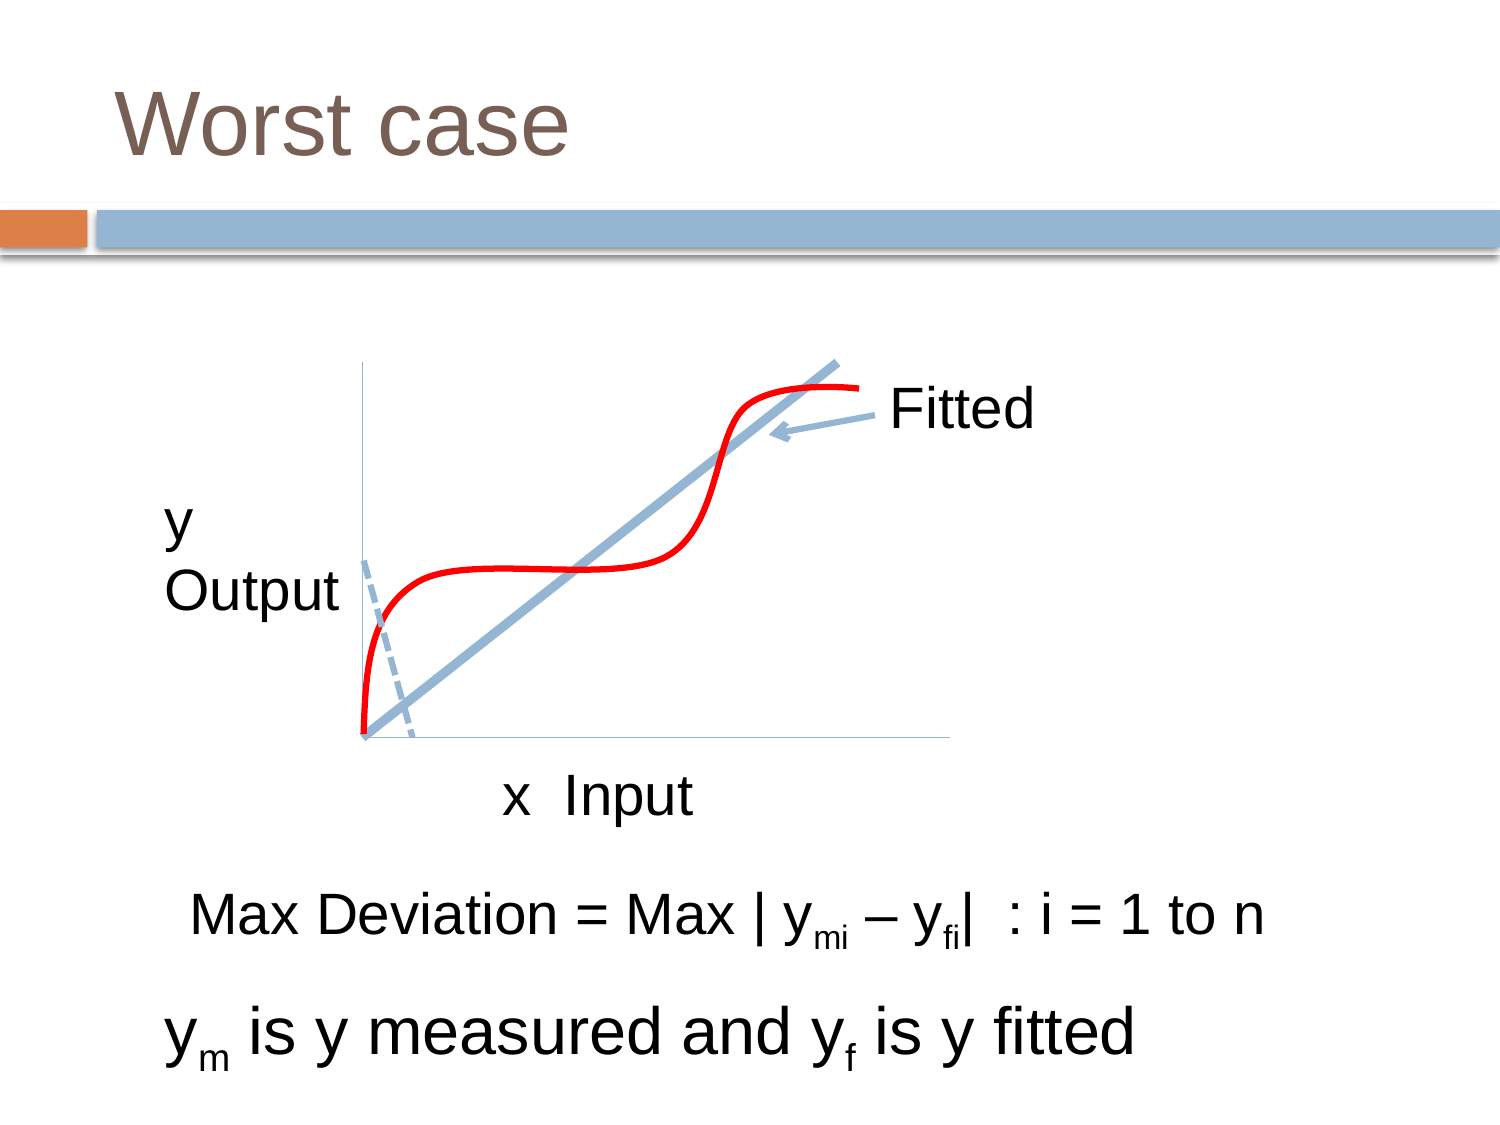

# Worst case
Fitted

y   Output
x  Input
Max Deviation = Max | ymi – yfi|  : i = 1 to n
ym is y measured and yf is y fitted